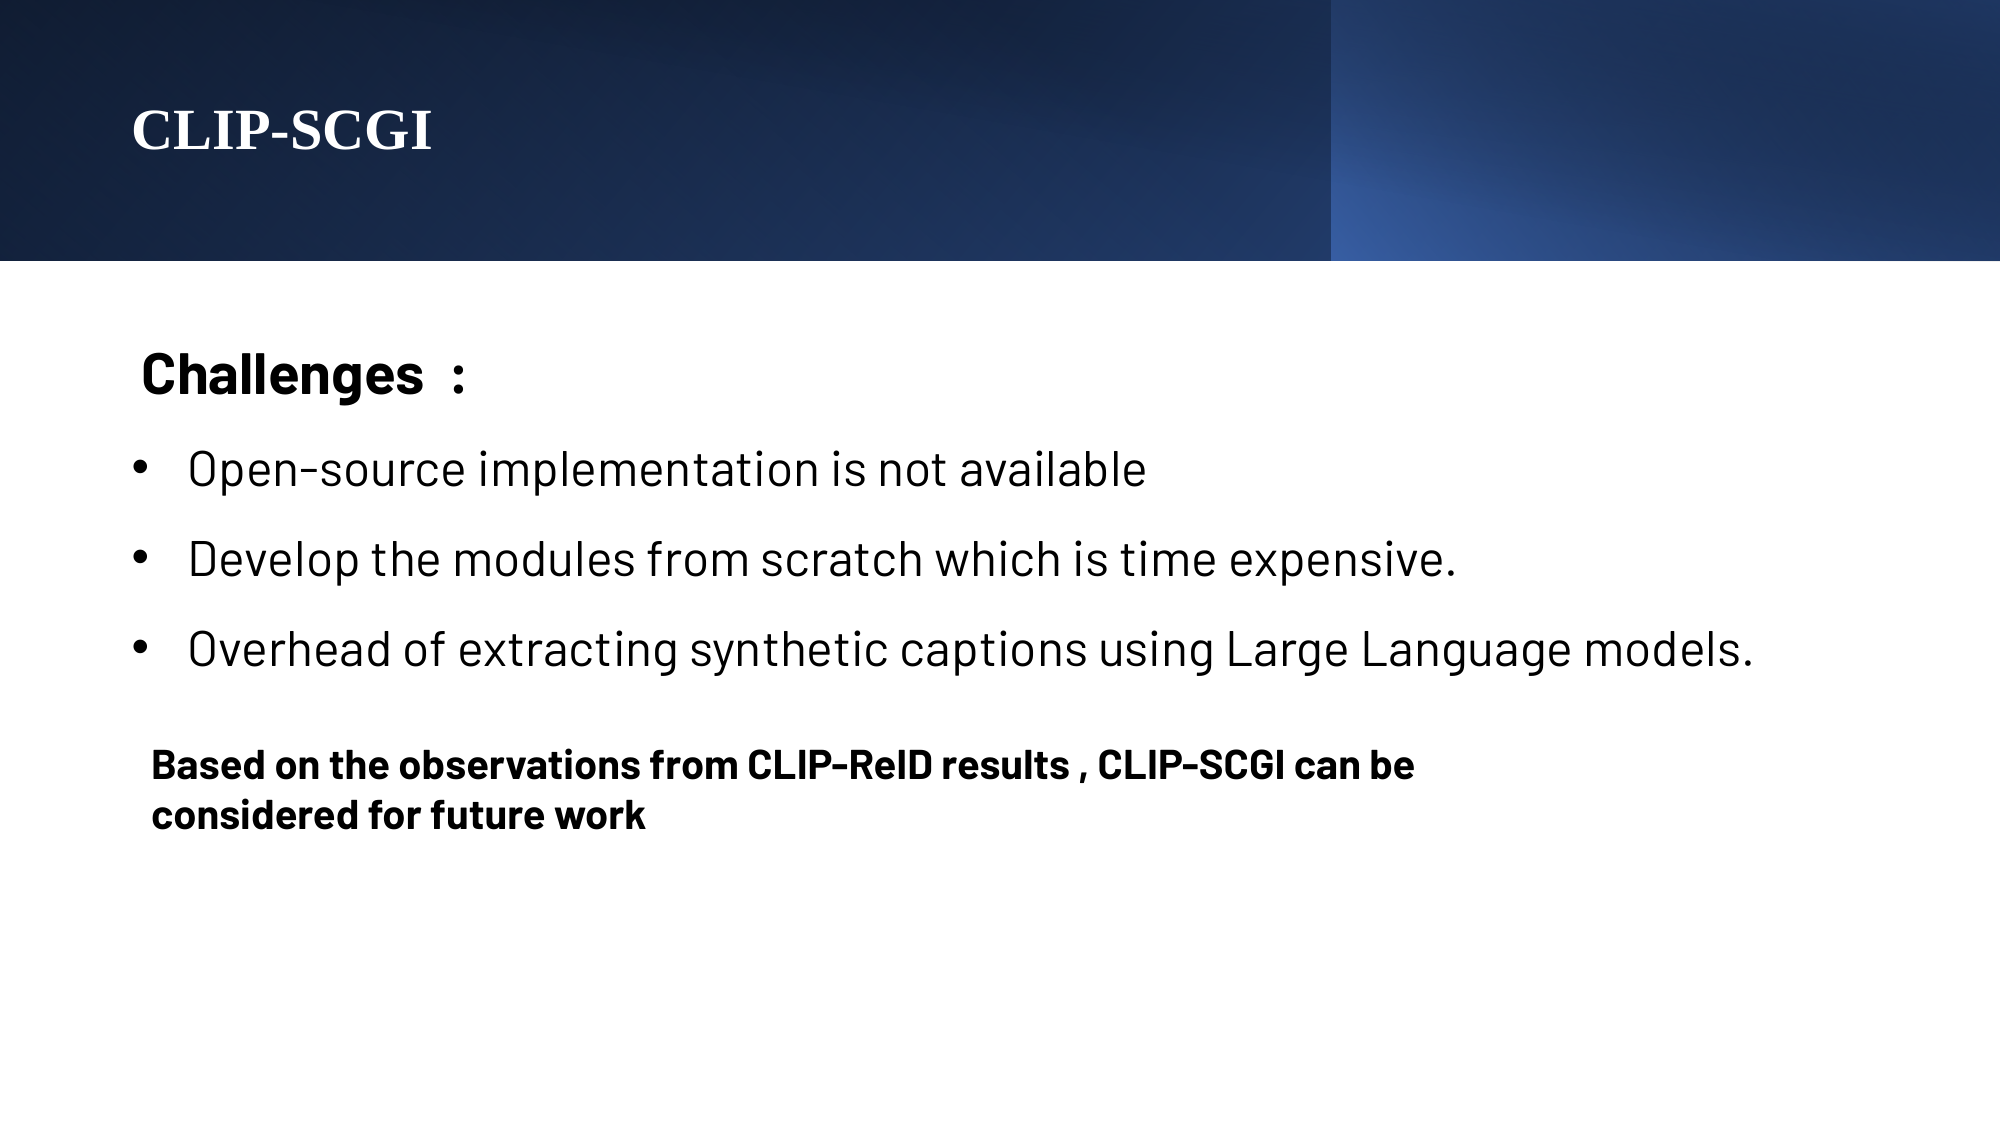

# CLIP-SCGI
 Challenges  :
Open-source implementation is not available
Develop the modules from scratch which is time expensive.
Overhead of extracting synthetic captions using Large Language models.
Based on the observations from CLIP-ReID results , CLIP-SCGI can be considered for future work